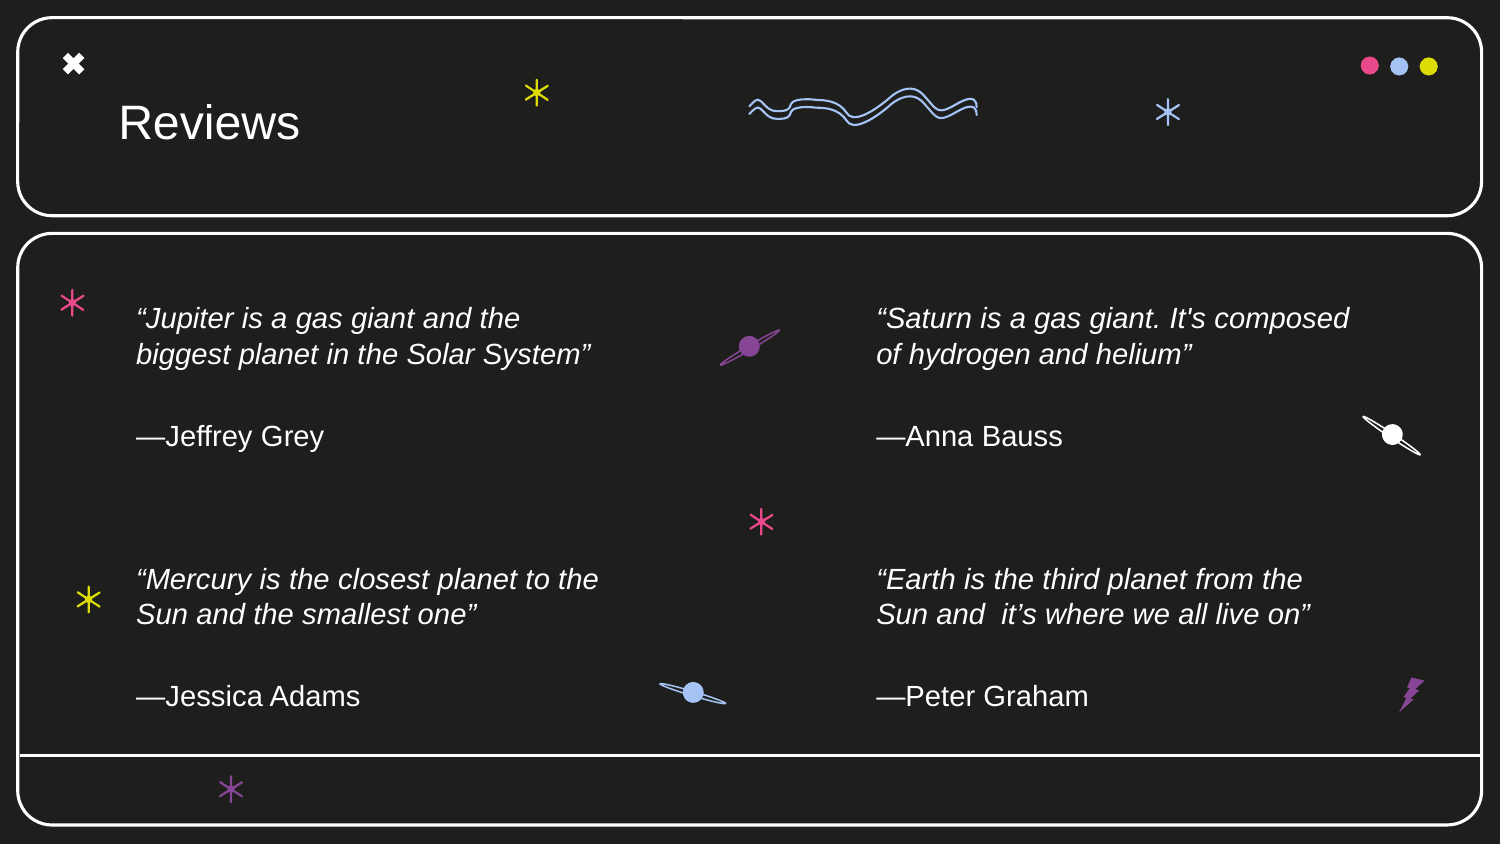

Reviews
“Jupiter is a gas giant and the biggest planet in the Solar System”
“Saturn is a gas giant. It's composed of hydrogen and helium”
—Jeffrey Grey
—Anna Bauss
“Mercury is the closest planet to the Sun and the smallest one”
“Earth is the third planet from the Sun and  it’s where we all live on”
# —Jessica Adams
—Peter Graham